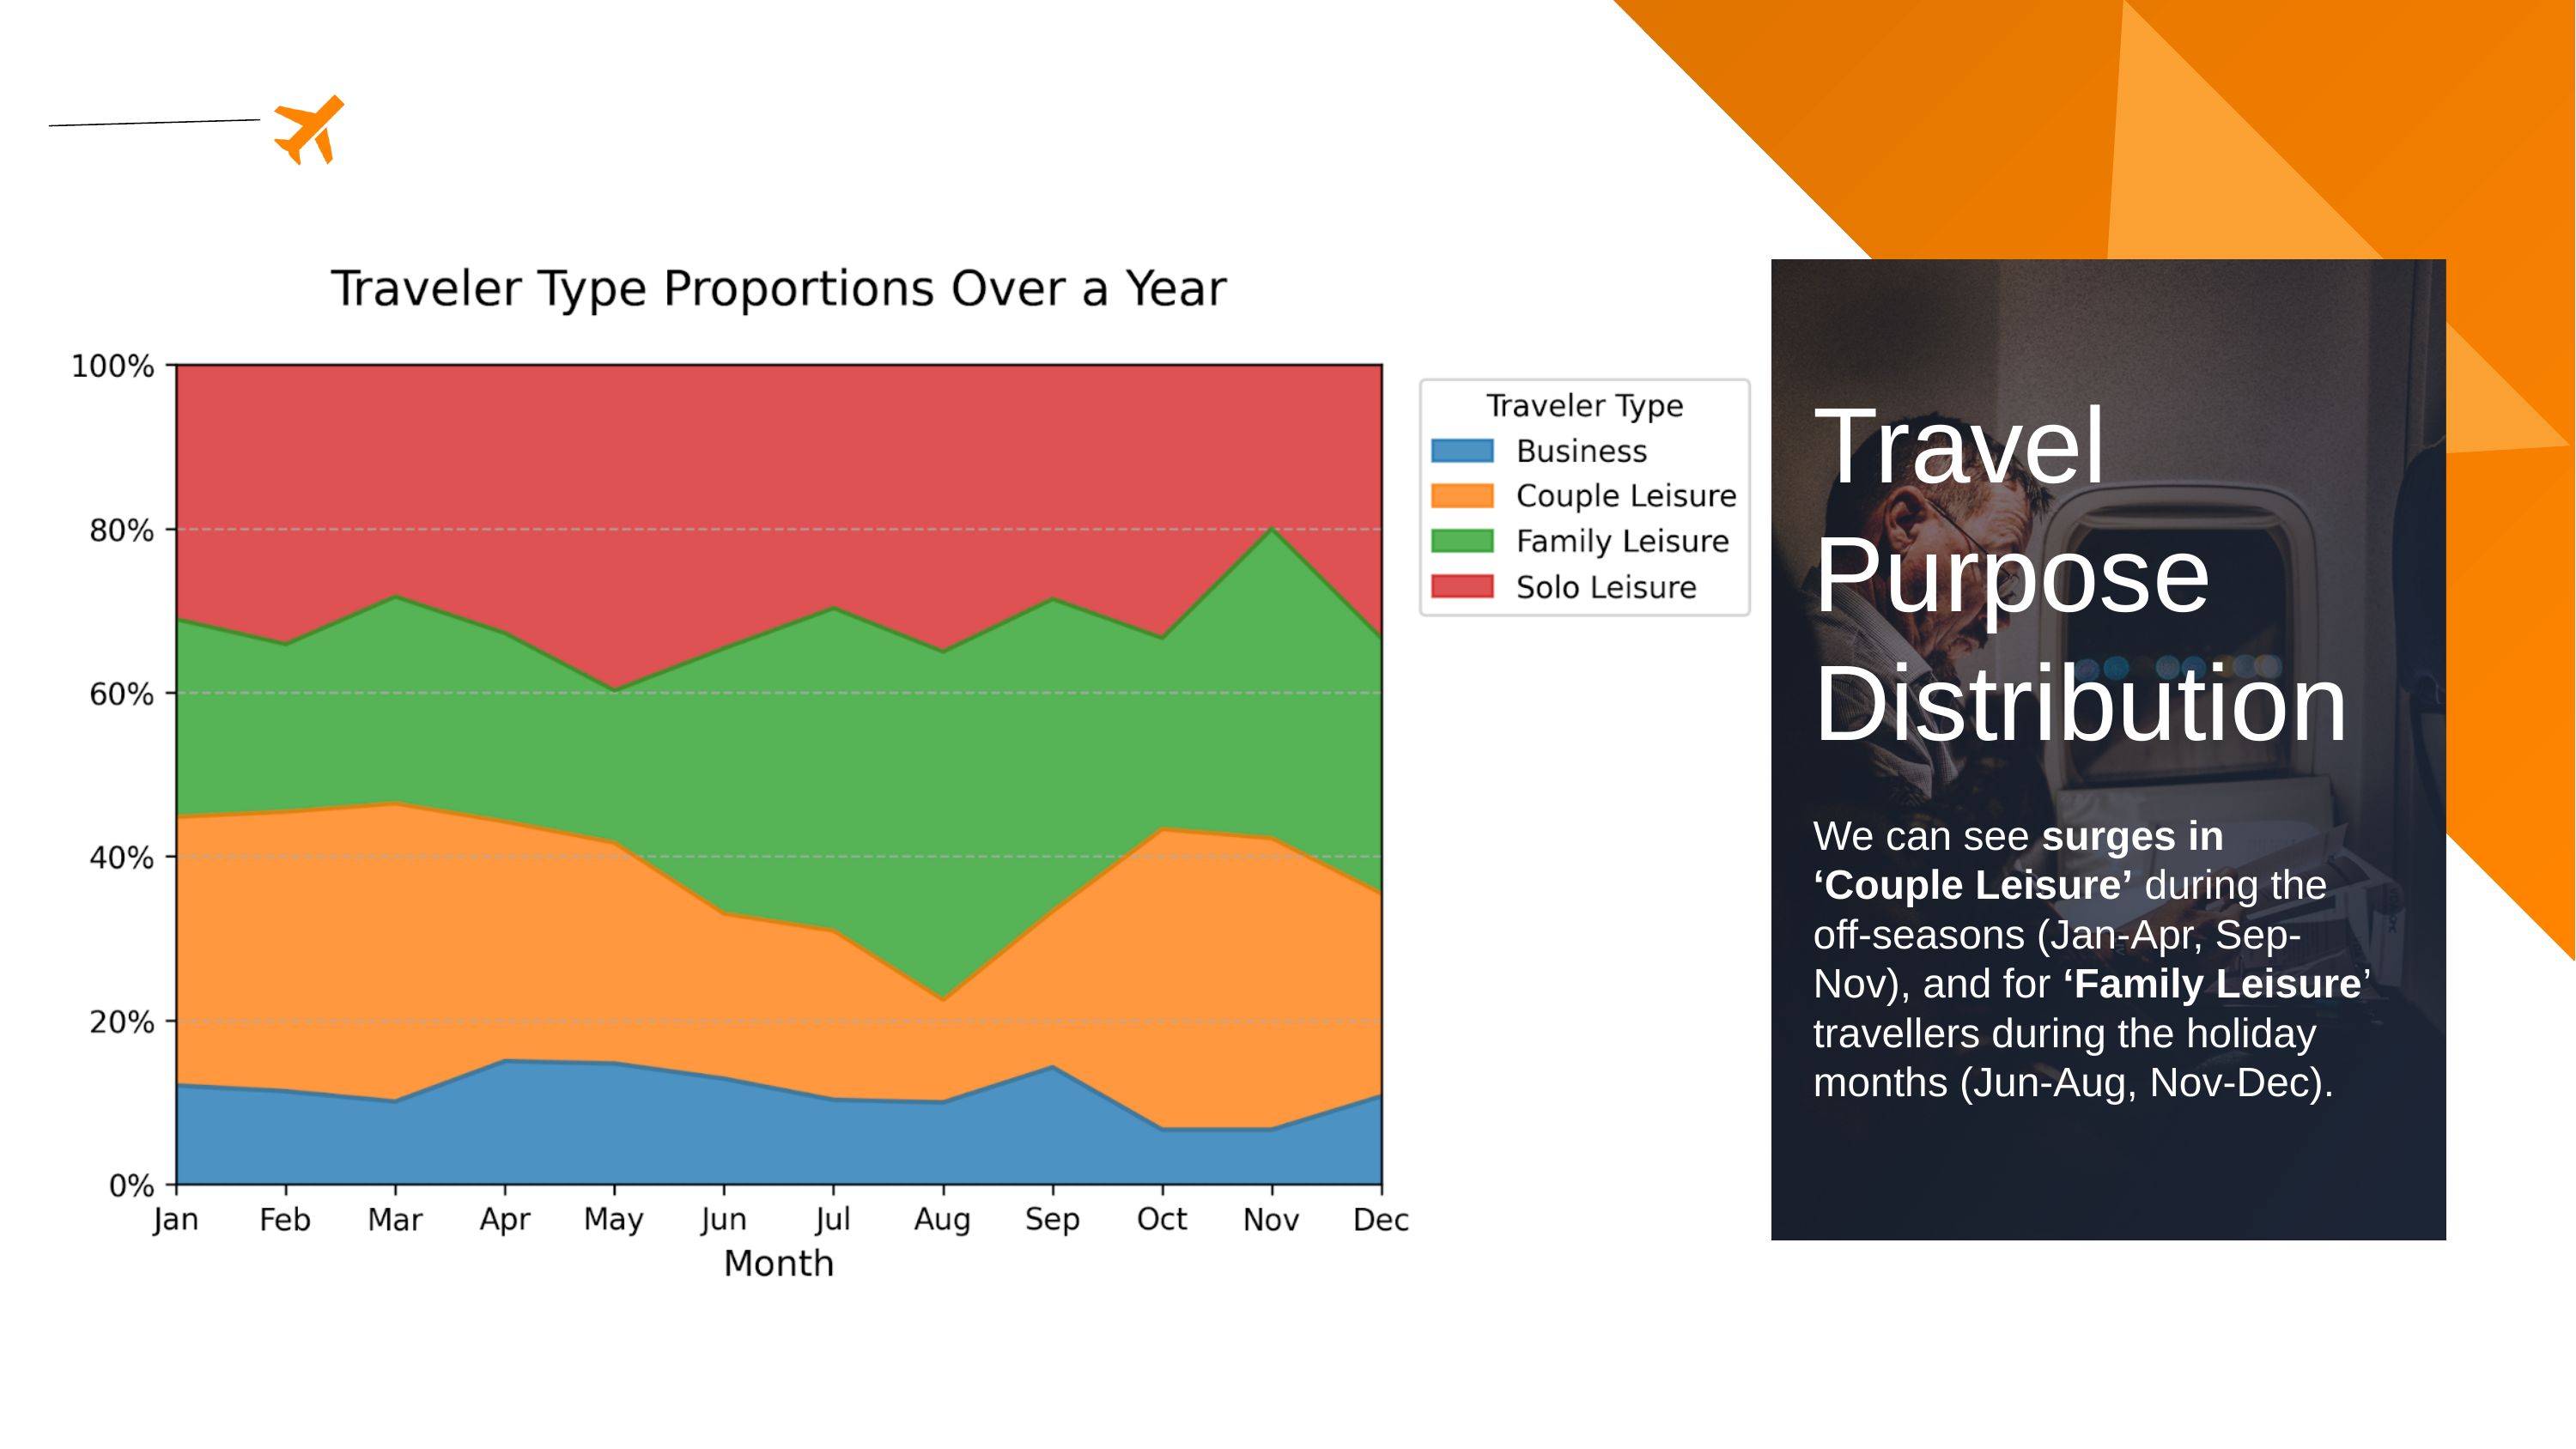

Travel Purpose Distribution
We can see surges in ‘Couple Leisure’ during the off-seasons (Jan-Apr, Sep-Nov), and for ‘Family Leisure’ travellers during the holiday months (Jun-Aug, Nov-Dec).